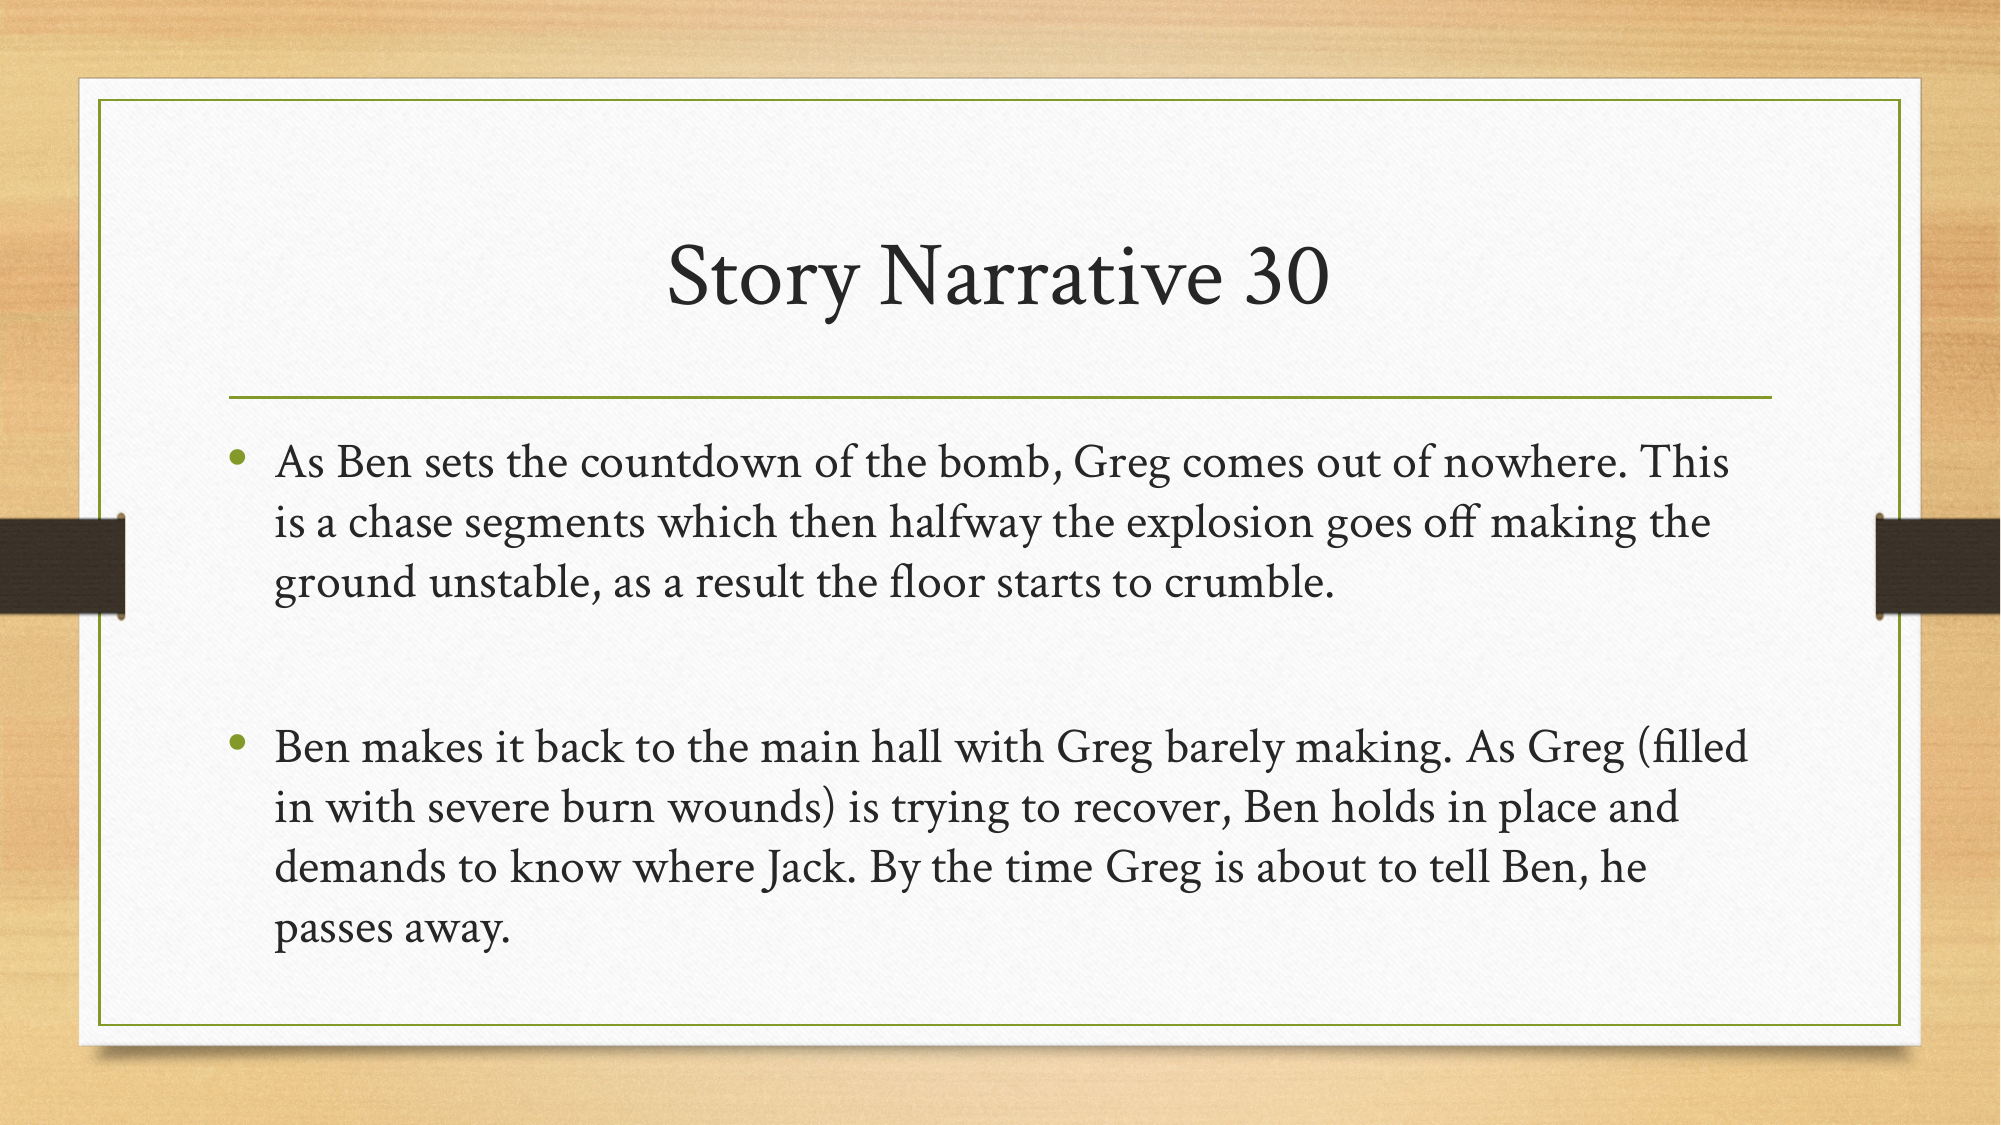

# Story Narrative 30
As Ben sets the countdown of the bomb, Greg comes out of nowhere. This is a chase segments which then halfway the explosion goes off making the ground unstable, as a result the floor starts to crumble.

Ben makes it back to the main hall with Greg barely making. As Greg (filled in with severe burn wounds) is trying to recover, Ben holds in place and demands to know where Jack. By the time Greg is about to tell Ben, he passes away.